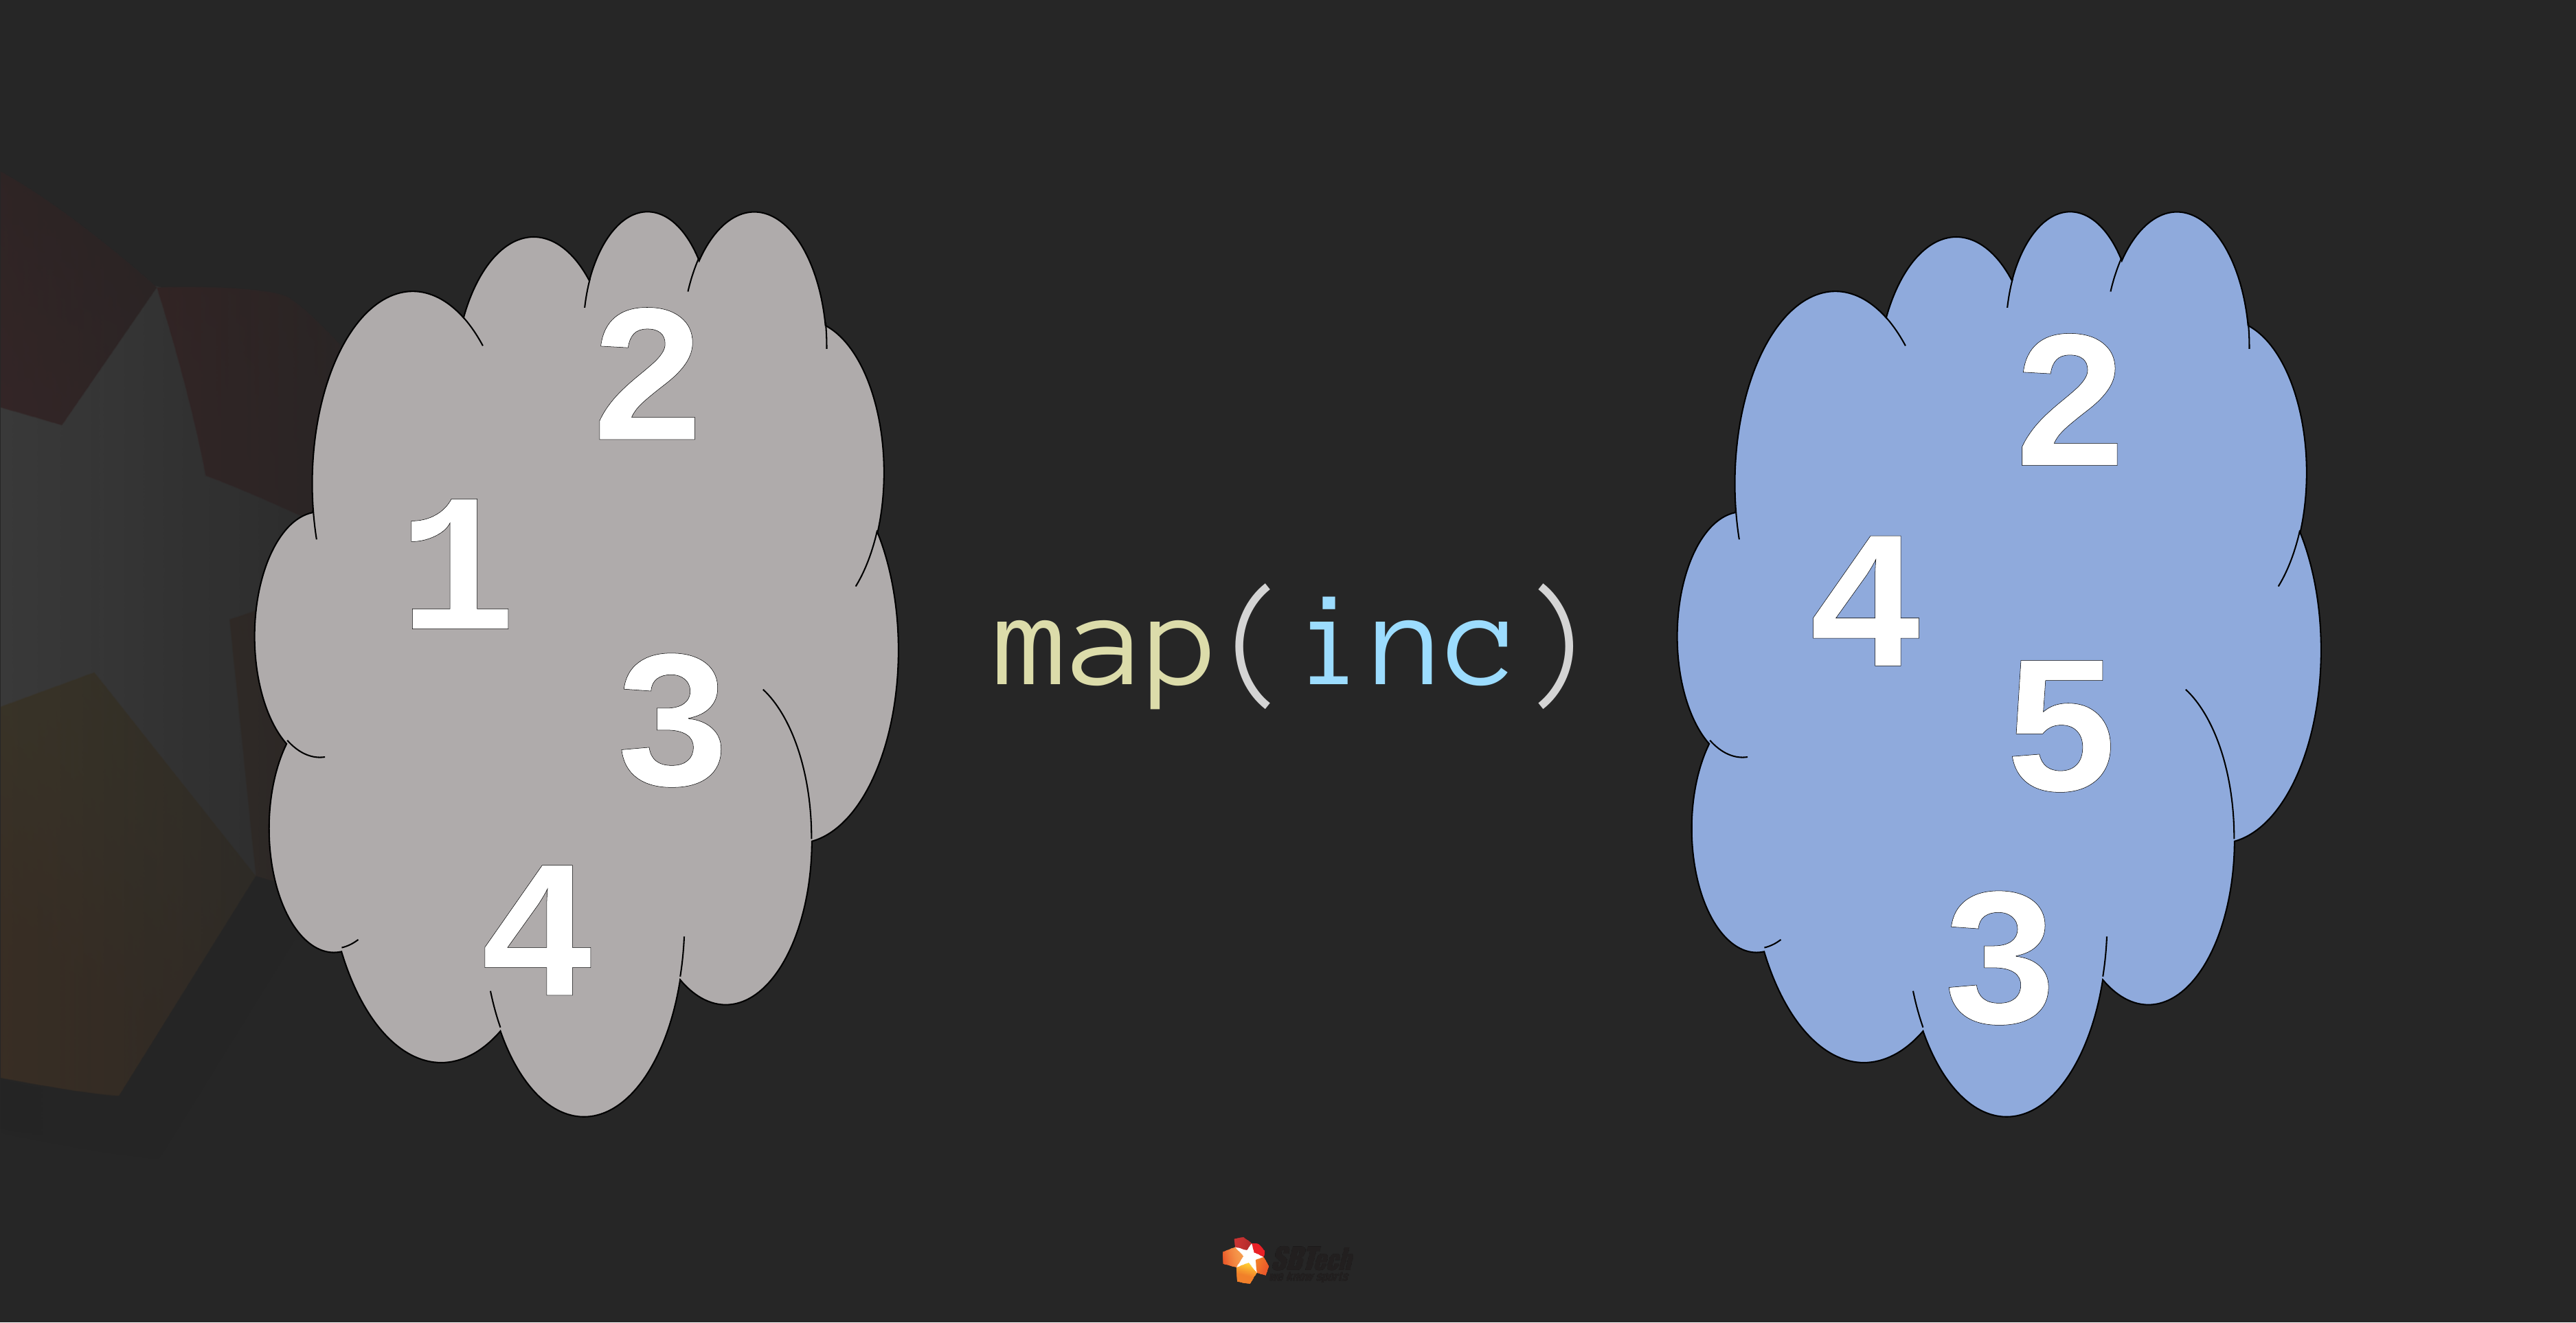

2
2
1
4
map(inc)
3
5
4
3